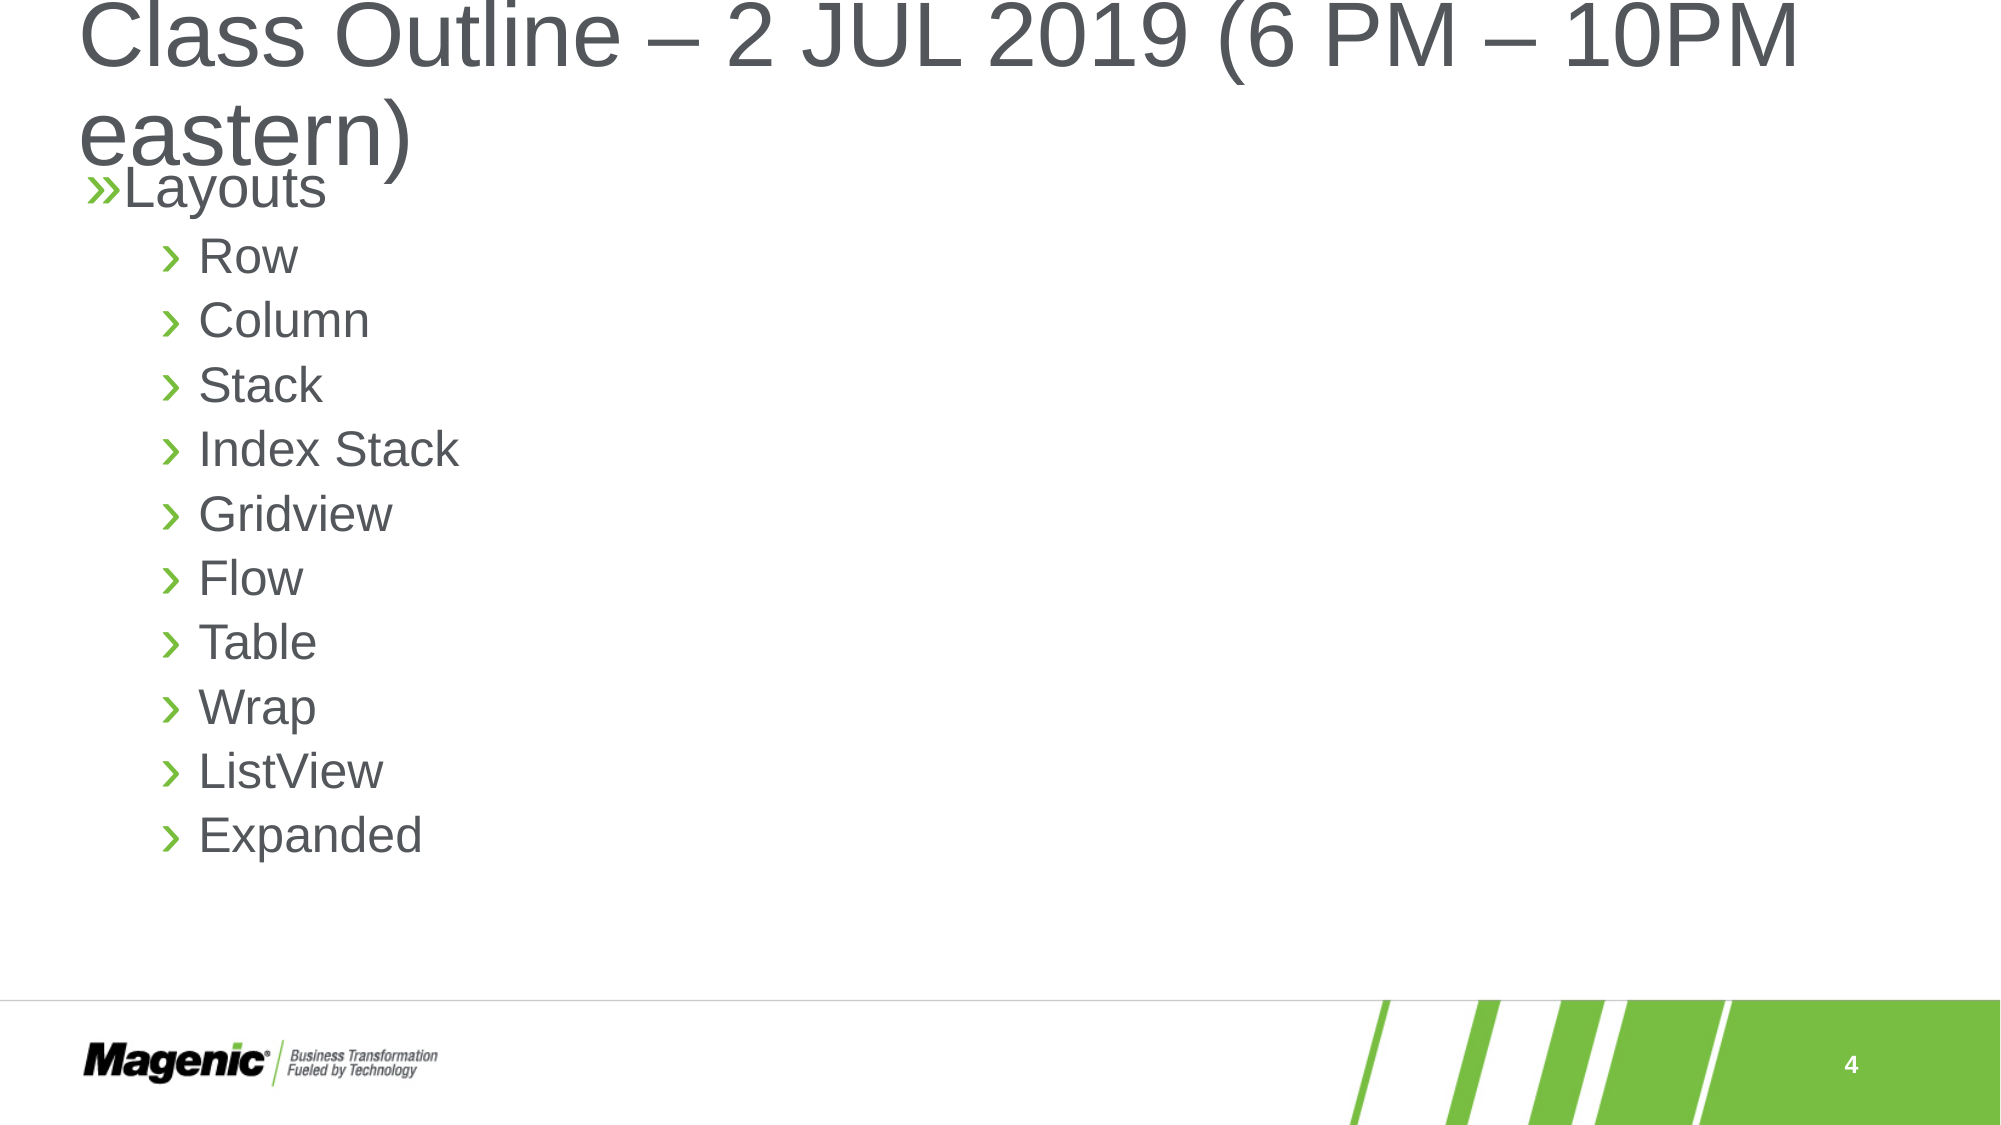

# Class Outline – 2 JUL 2019 (6 PM – 10PM eastern)
Layouts
Row
Column
Stack
Index Stack
Gridview
Flow
Table
Wrap
ListView
Expanded